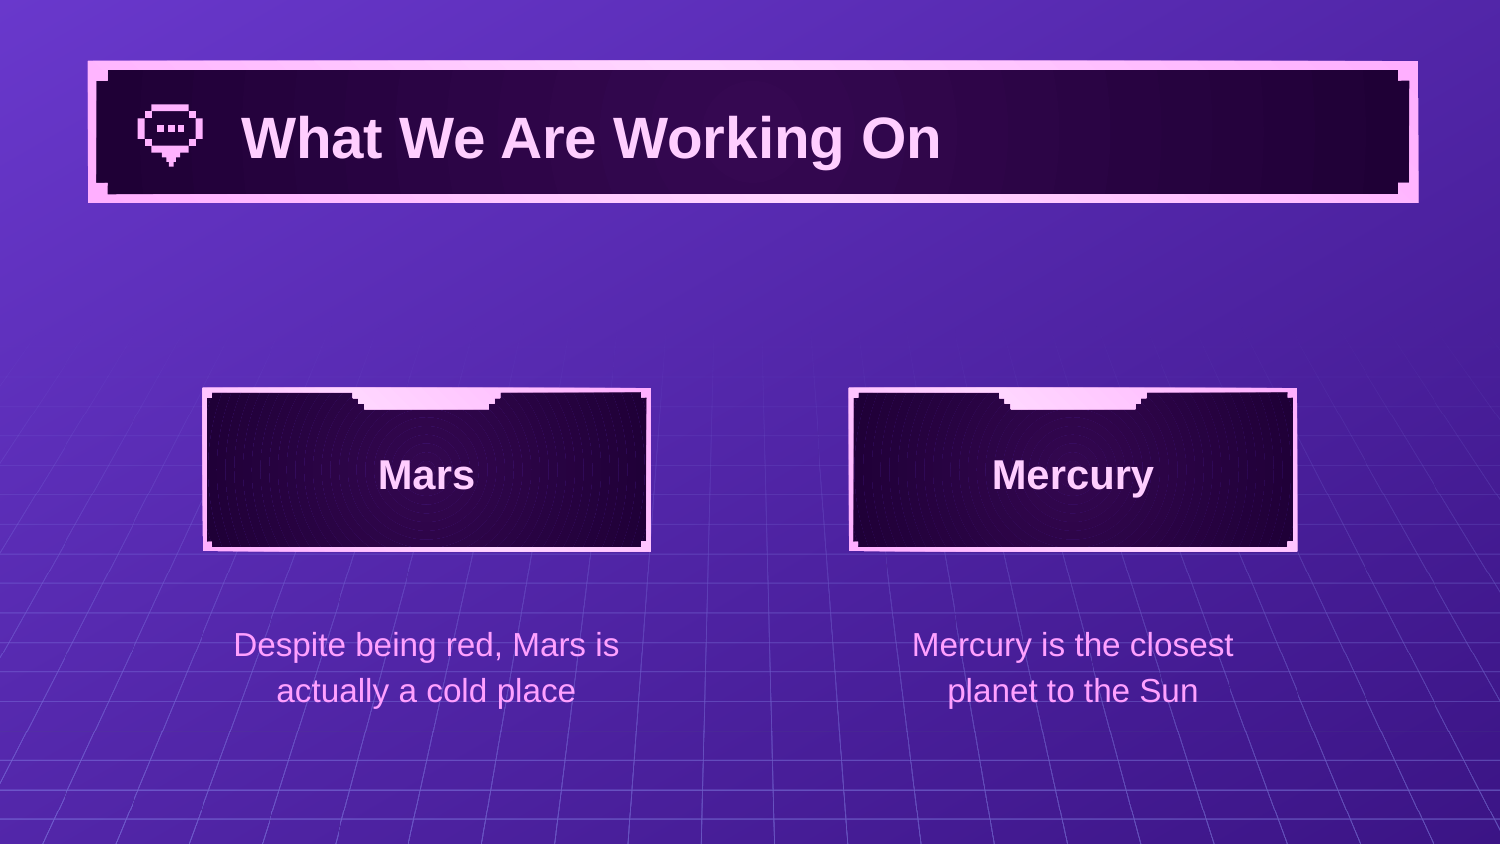

# What We Are Working On

Mars
Mercury
Despite being red, Mars is actually a cold place
Mercury is the closest planet to the Sun